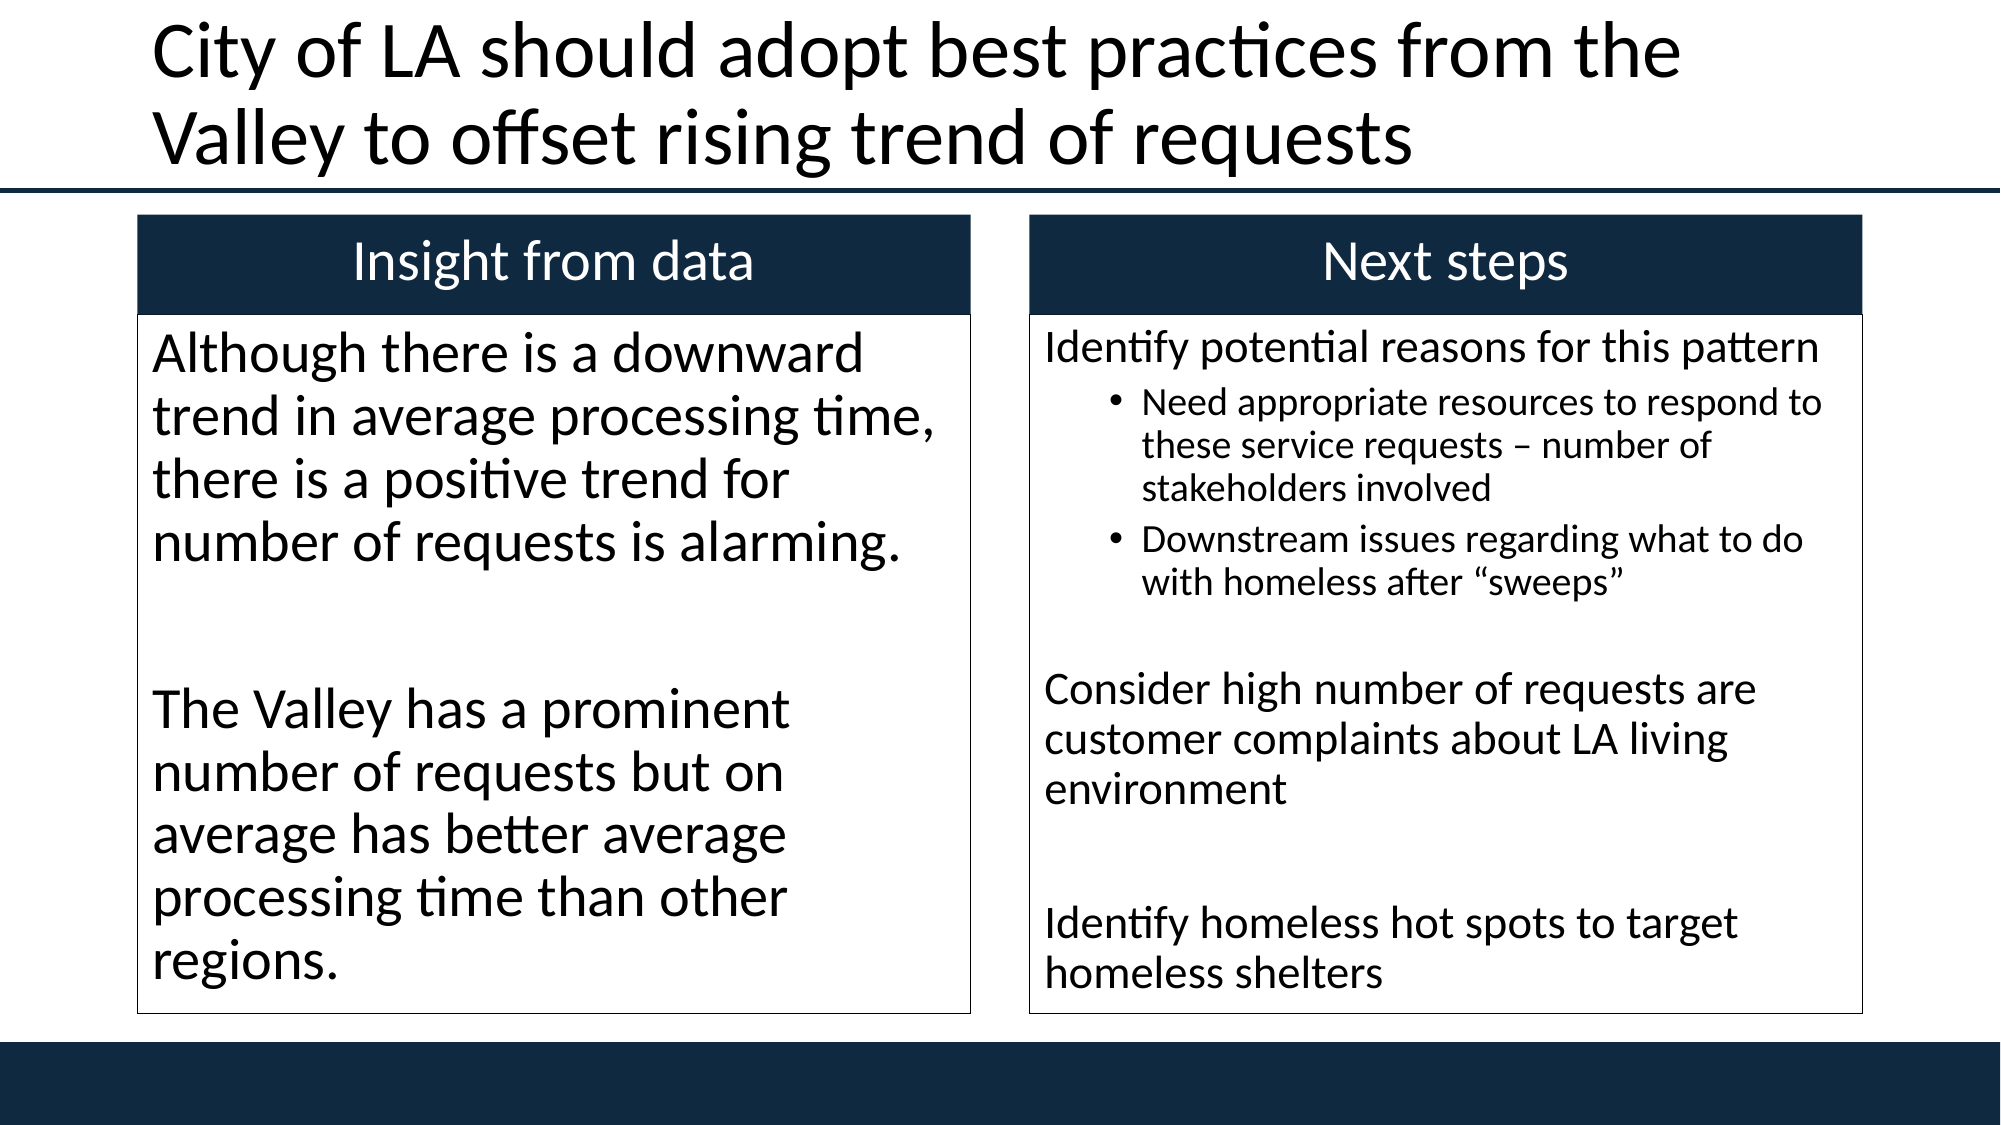

# City of LA should adopt best practices from the Valley to offset rising trend of requests
Insight from data
Next steps
Although there is a downward trend in average processing time, there is a positive trend for number of requests is alarming.

The Valley has a prominent number of requests but on average has better average processing time than other regions.

Identify potential reasons for this pattern
Need appropriate resources to respond to these service requests – number of stakeholders involved
Downstream issues regarding what to do with homeless after “sweeps”
Consider high number of requests are customer complaints about LA living environment

Identify homeless hot spots to target homeless shelters